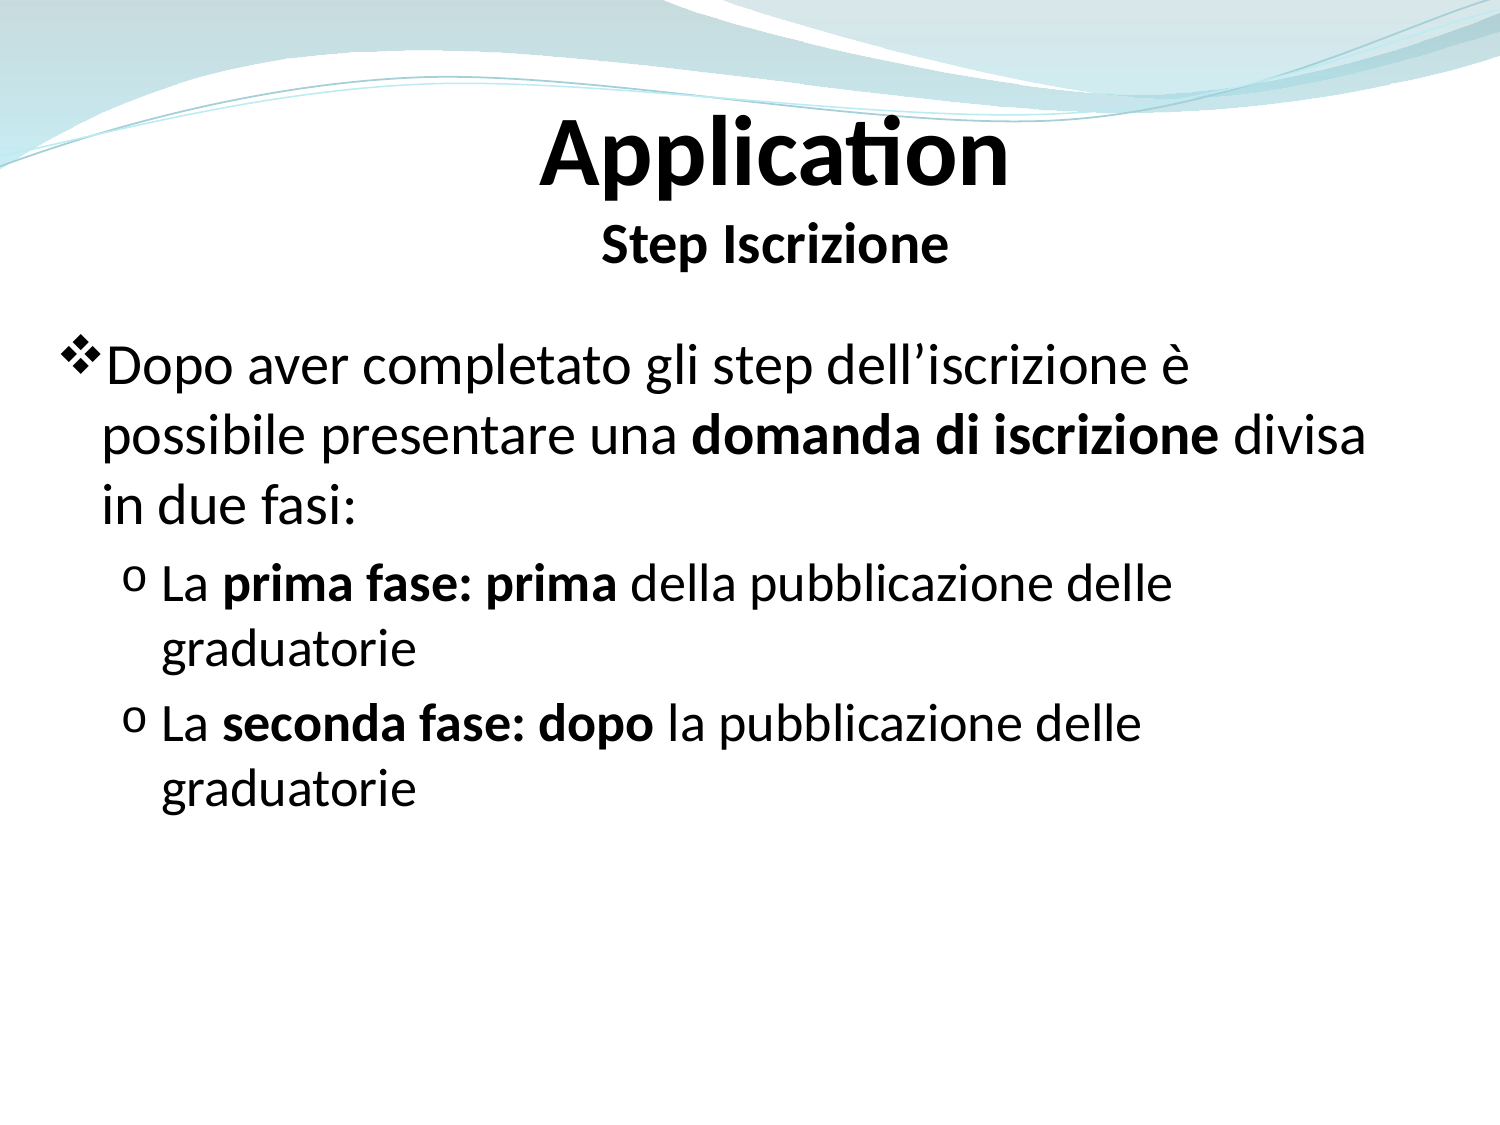

Application
Step Iscrizione

Dopo aver completato gli step dell’iscrizione è possibile presentare una domanda di iscrizione divisa in due fasi:
La prima fase: prima della pubblicazione delle graduatorie
La seconda fase: dopo la pubblicazione delle graduatorie